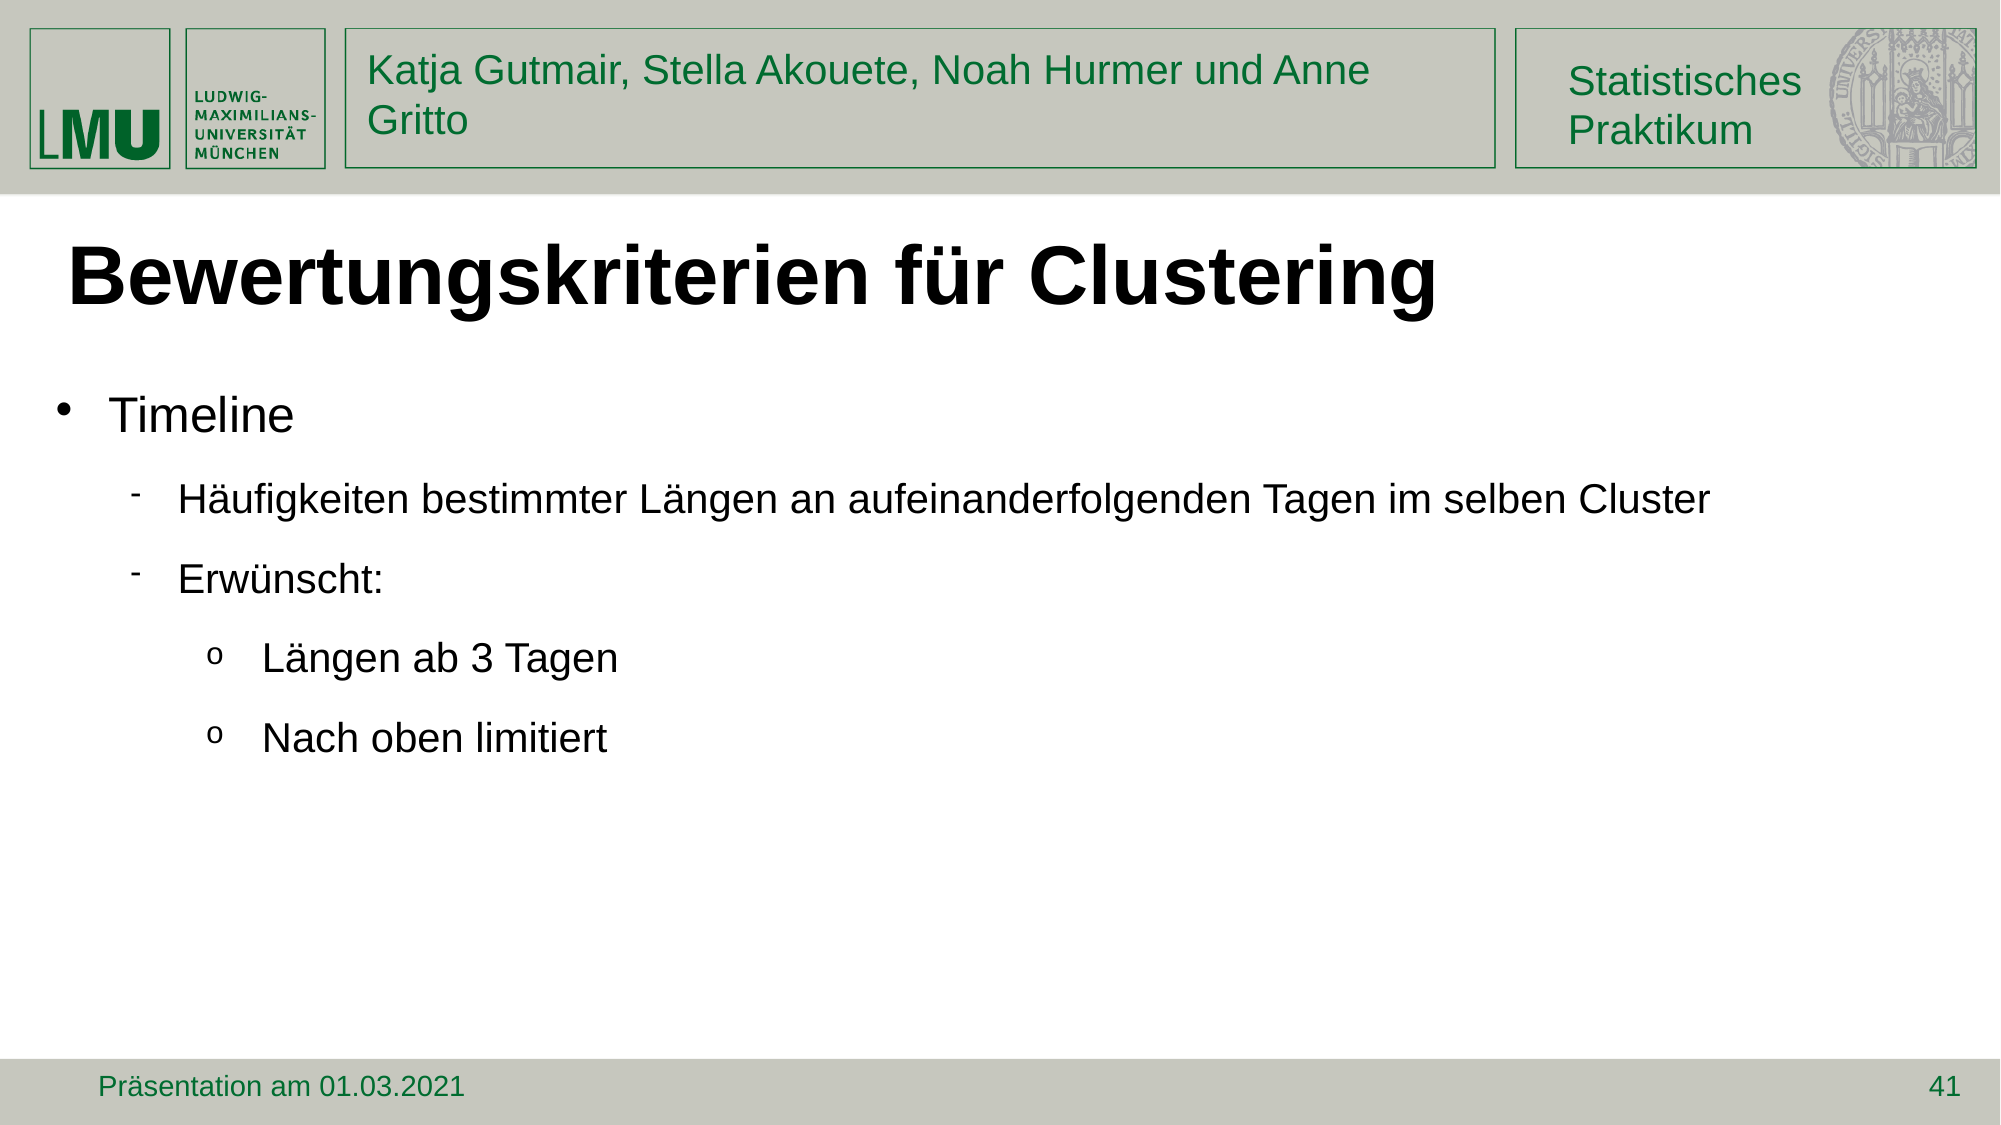

Statistisches
Praktikum
Katja Gutmair, Stella Akouete, Noah Hurmer und Anne Gritto

Bewertungskriterien für Clustering
Timeline
Häufigkeiten bestimmter Längen an aufeinanderfolgenden Tagen im selben Cluster
Erwünscht:
Längen ab 3 Tagen
Nach oben limitiert

Präsentation am 01.03.2021
41